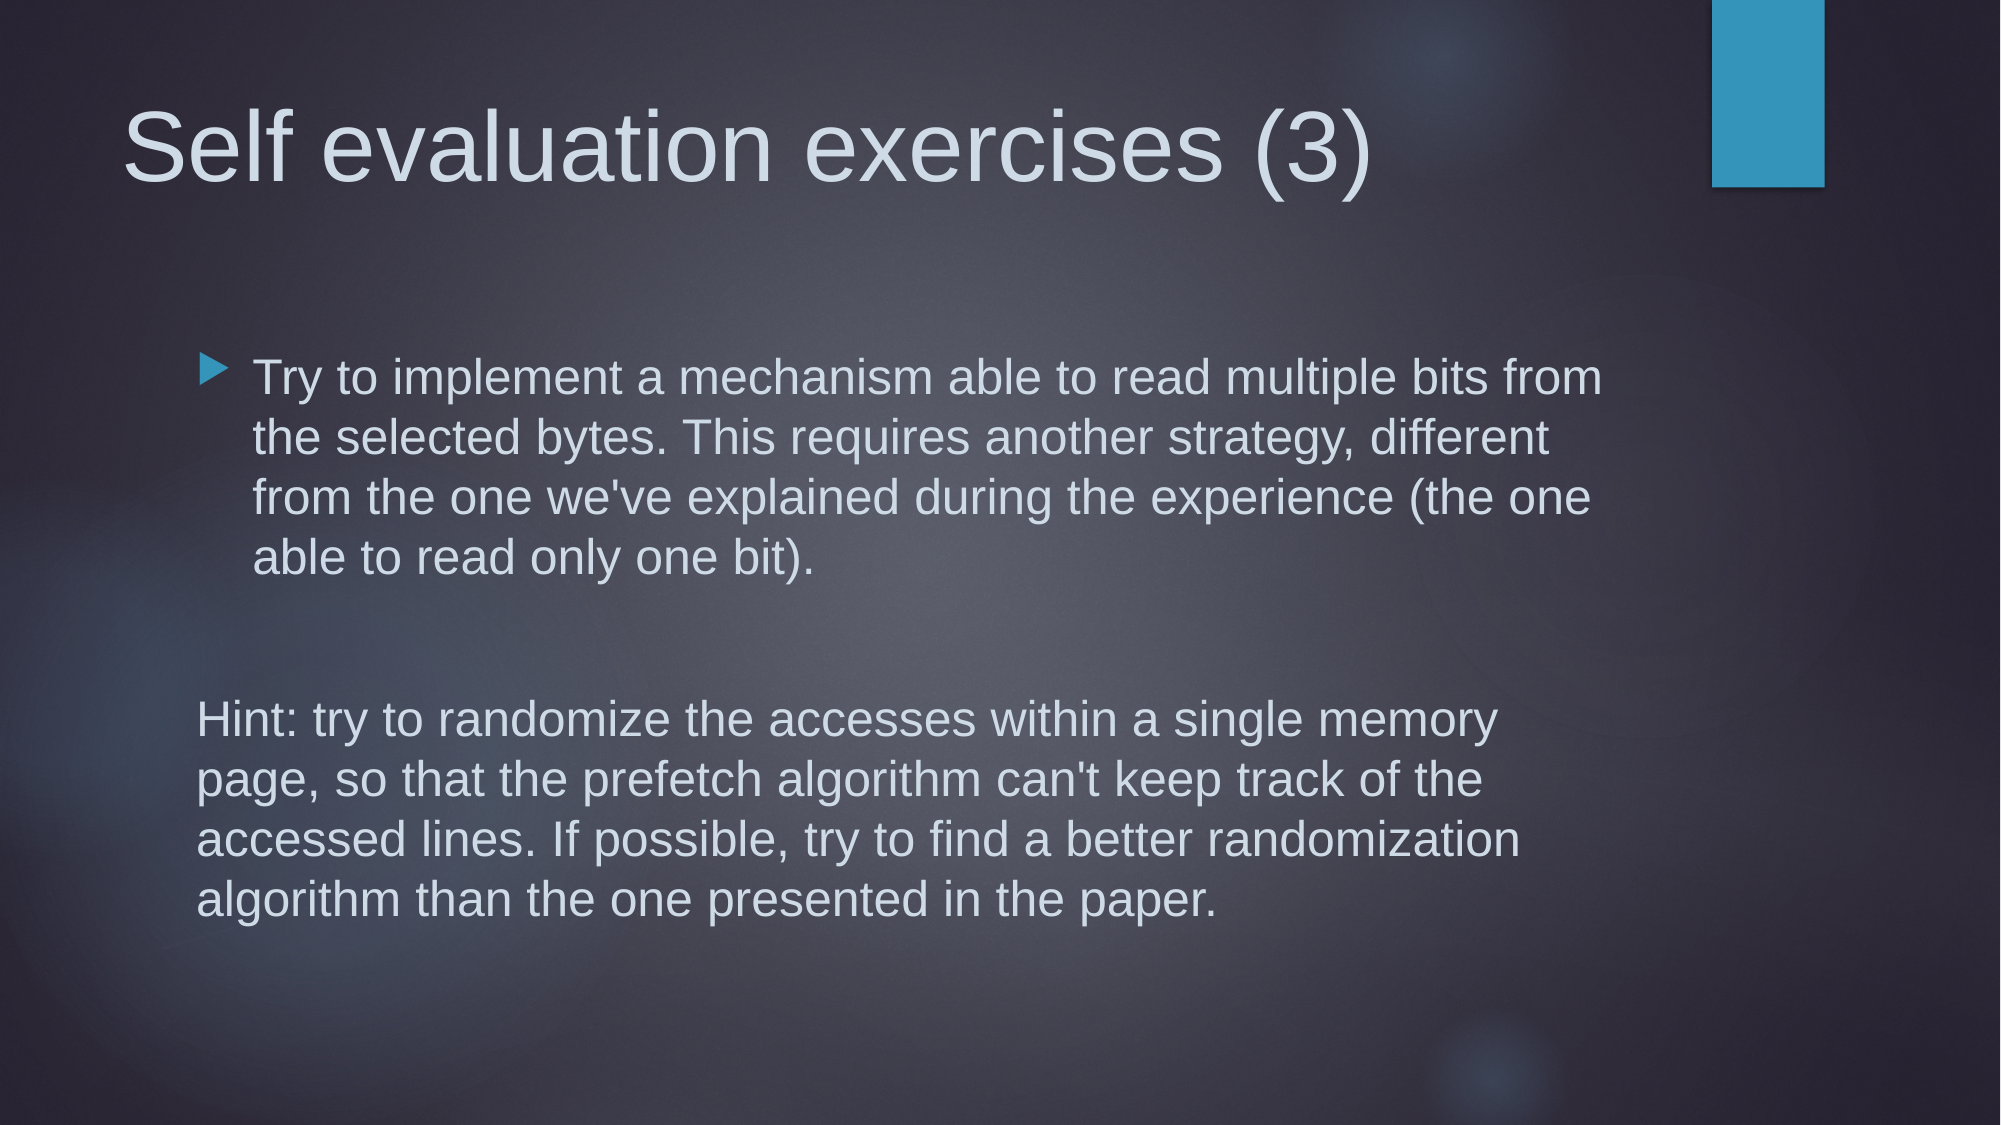

# Self evaluation exercises (3)
Try to implement a mechanism able to read multiple bits from the selected bytes. This requires another strategy, different from the one we've explained during the experience (the one able to read only one bit).

Hint: try to randomize the accesses within a single memory page, so that the prefetch algorithm can't keep track of the accessed lines. If possible, try to find a better randomization algorithm than the one presented in the paper.